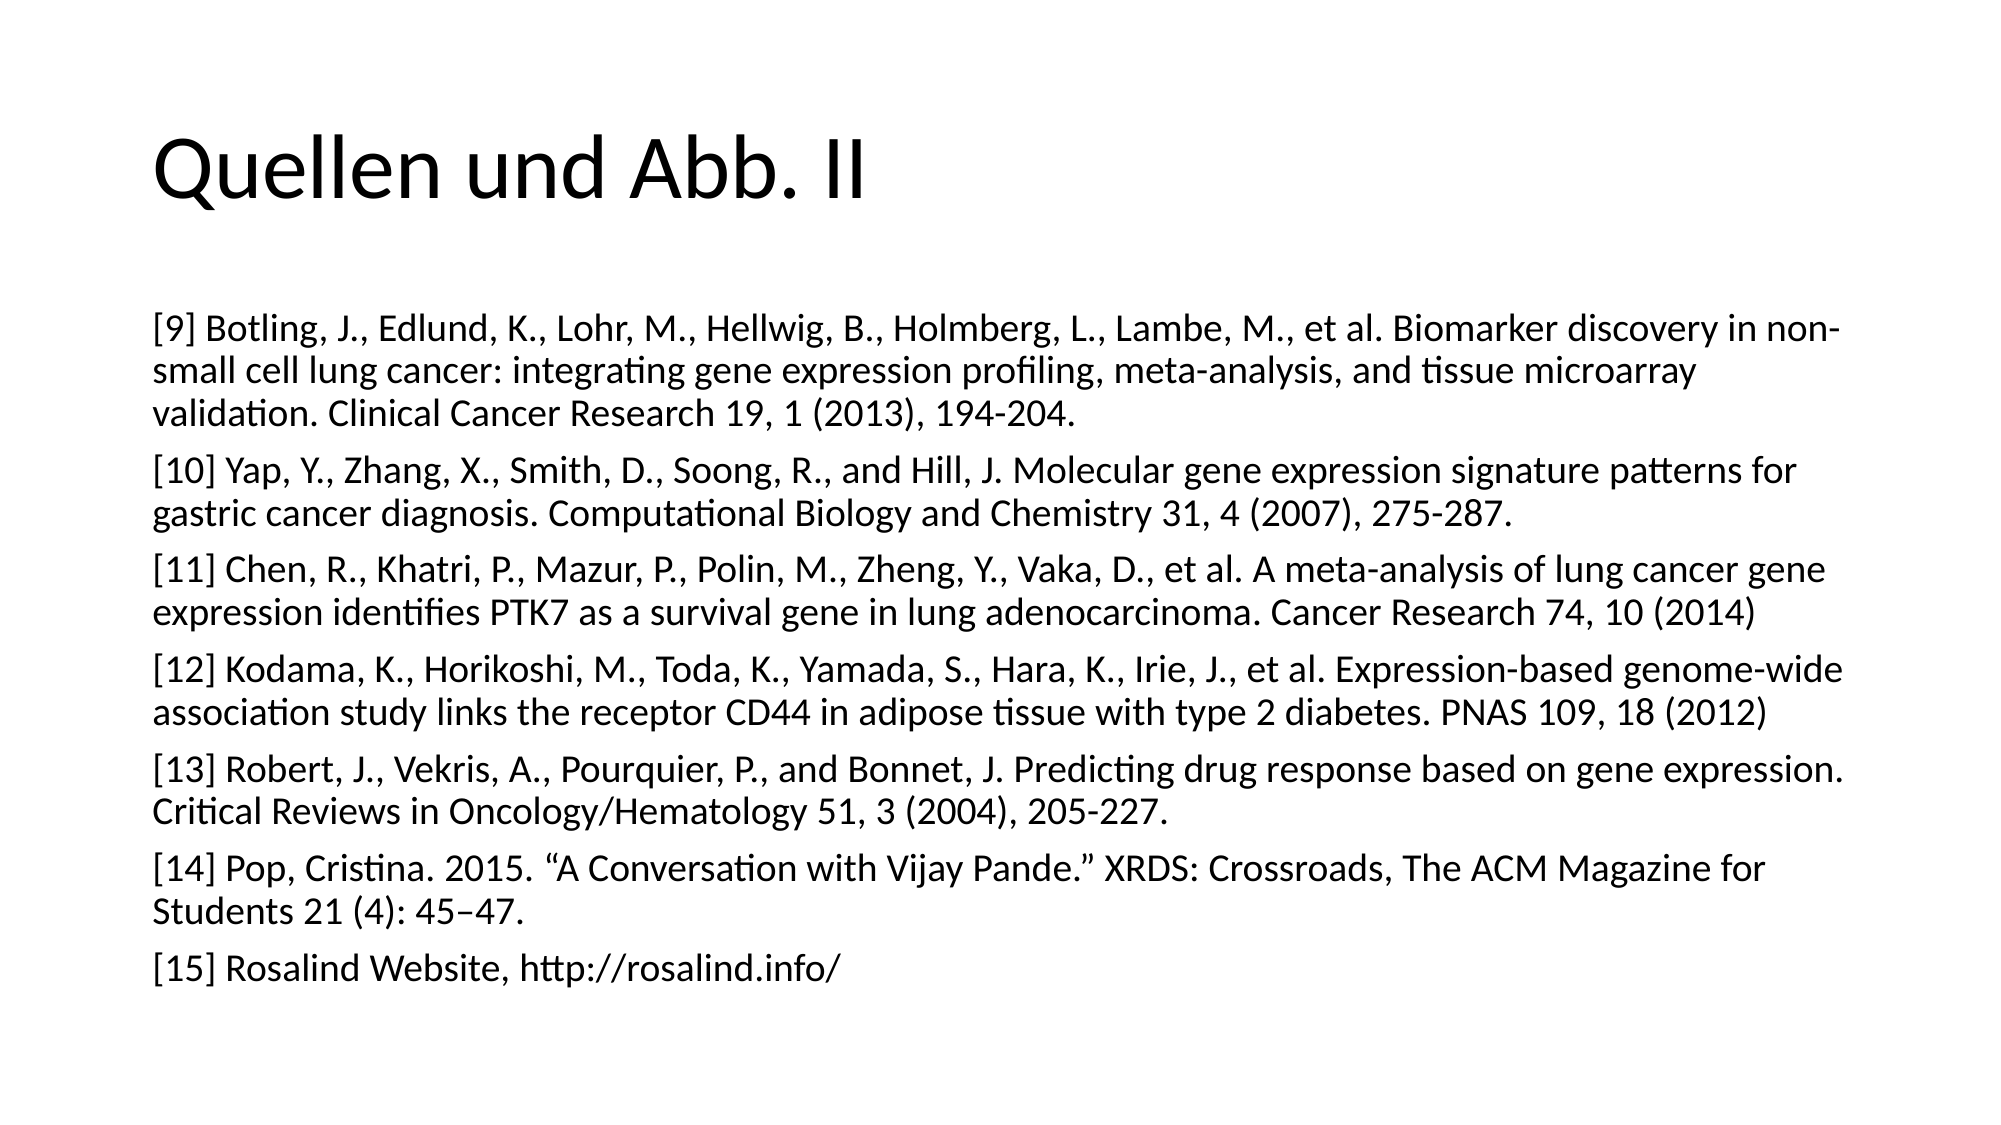

# Quellen und Abb. II
[9] Botling, J., Edlund, K., Lohr, M., Hellwig, B., Holmberg, L., Lambe, M., et al. Biomarker discovery in non-small cell lung cancer: integrating gene expression profiling, meta-analysis, and tissue microarray validation. Clinical Cancer Research 19, 1 (2013), 194-204.
[10] Yap, Y., Zhang, X., Smith, D., Soong, R., and Hill, J. Molecular gene expression signature patterns for gastric cancer diagnosis. Computational Biology and Chemistry 31, 4 (2007), 275-287.
[11] Chen, R., Khatri, P., Mazur, P., Polin, M., Zheng, Y., Vaka, D., et al. A meta-analysis of lung cancer gene expression identifies PTK7 as a survival gene in lung adenocarcinoma. Cancer Research 74, 10 (2014)
[12] Kodama, K., Horikoshi, M., Toda, K., Yamada, S., Hara, K., Irie, J., et al. Expression-based genome-wide association study links the receptor CD44 in adipose tissue with type 2 diabetes. PNAS 109, 18 (2012)
[13] Robert, J., Vekris, A., Pourquier, P., and Bonnet, J. Predicting drug response based on gene expression. Critical Reviews in Oncology/Hematology 51, 3 (2004), 205-227.
[14] Pop, Cristina. 2015. “A Conversation with Vijay Pande.” XRDS: Crossroads, The ACM Magazine for Students 21 (4): 45–47.
[15] Rosalind Website, http://rosalind.info/